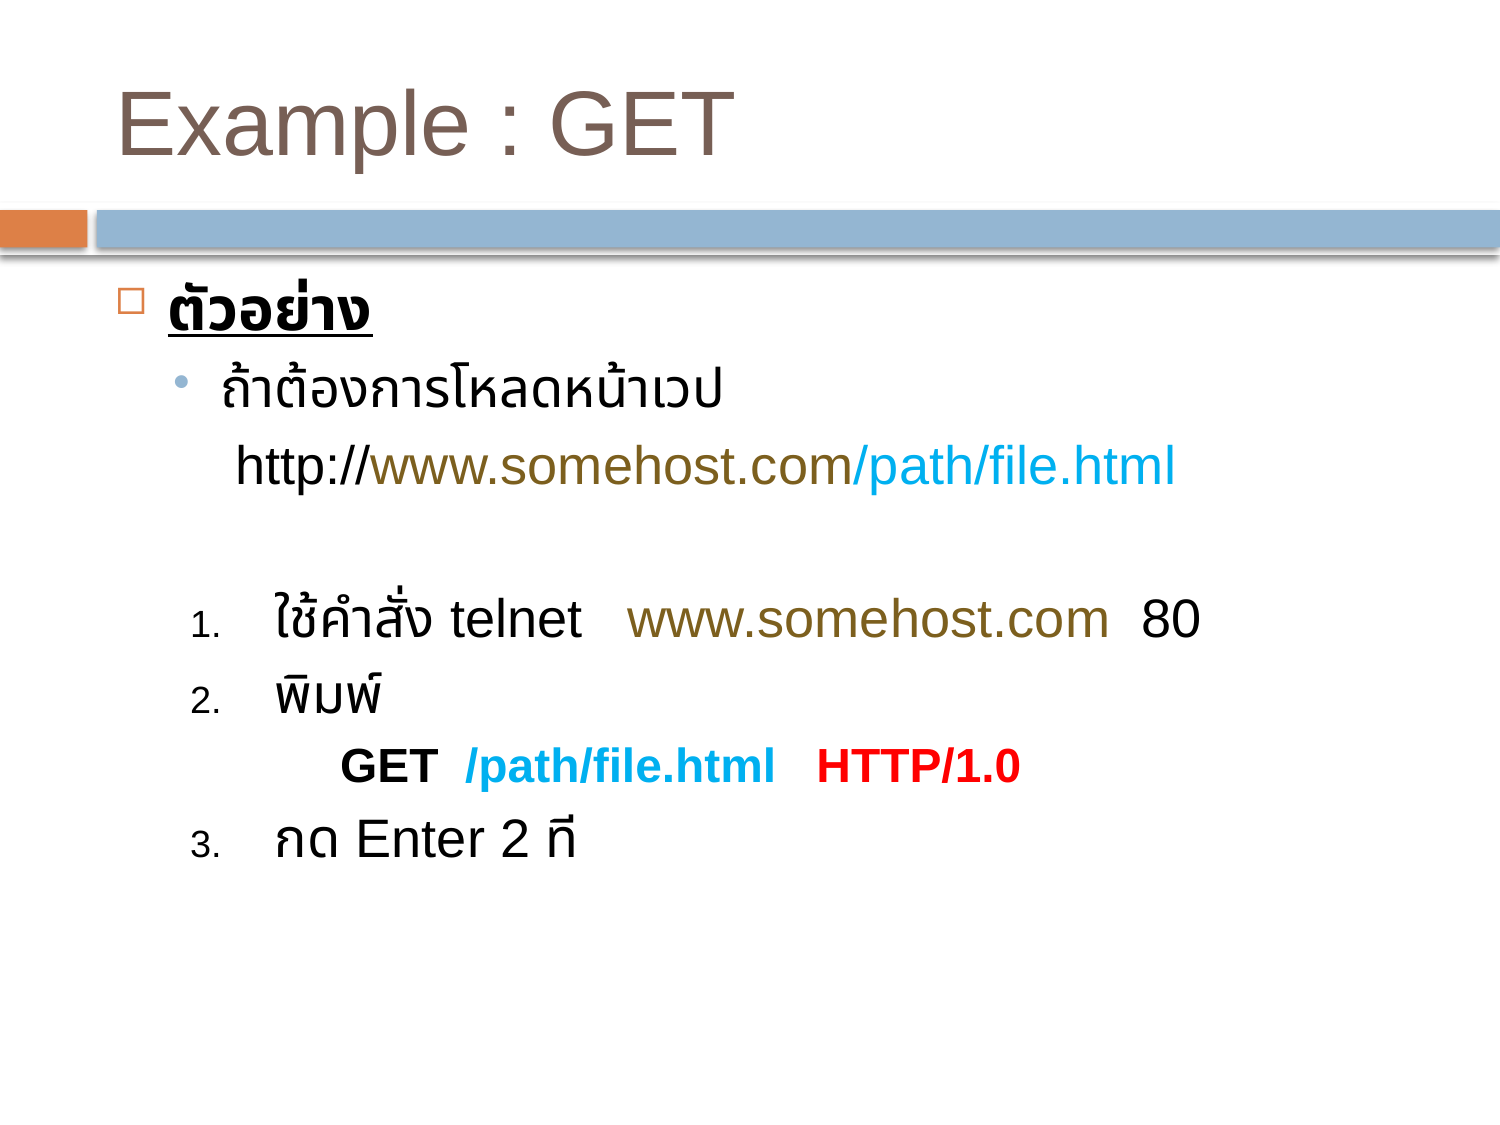

# Example : GET
ตัวอย่าง
ถ้าต้องการโหลดหน้าเวป
    http://www.somehost.com/path/file.html

ใช้คำสั่ง telnet   www.somehost.com  80
พิมพ์
	GET  /path/file.html   HTTP/1.0
กด Enter 2 ที